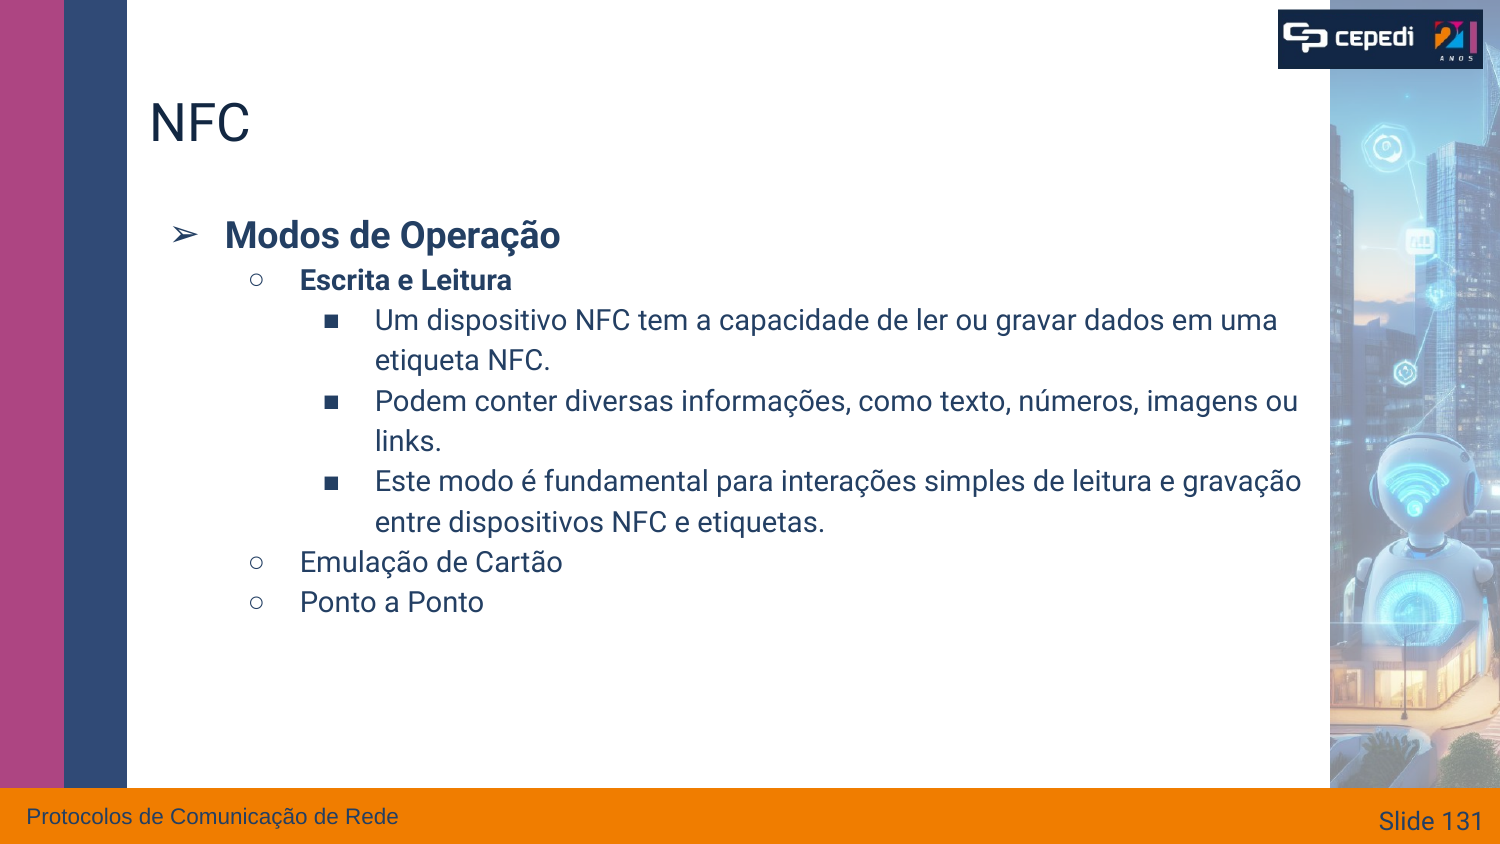

# NFC
Modos de Operação
Escrita e Leitura
Um dispositivo NFC tem a capacidade de ler ou gravar dados em uma etiqueta NFC.
Podem conter diversas informações, como texto, números, imagens ou links.
Este modo é fundamental para interações simples de leitura e gravação entre dispositivos NFC e etiquetas.
Emulação de Cartão
Ponto a Ponto
Protocolos de Comunicação de Rede
Slide 131